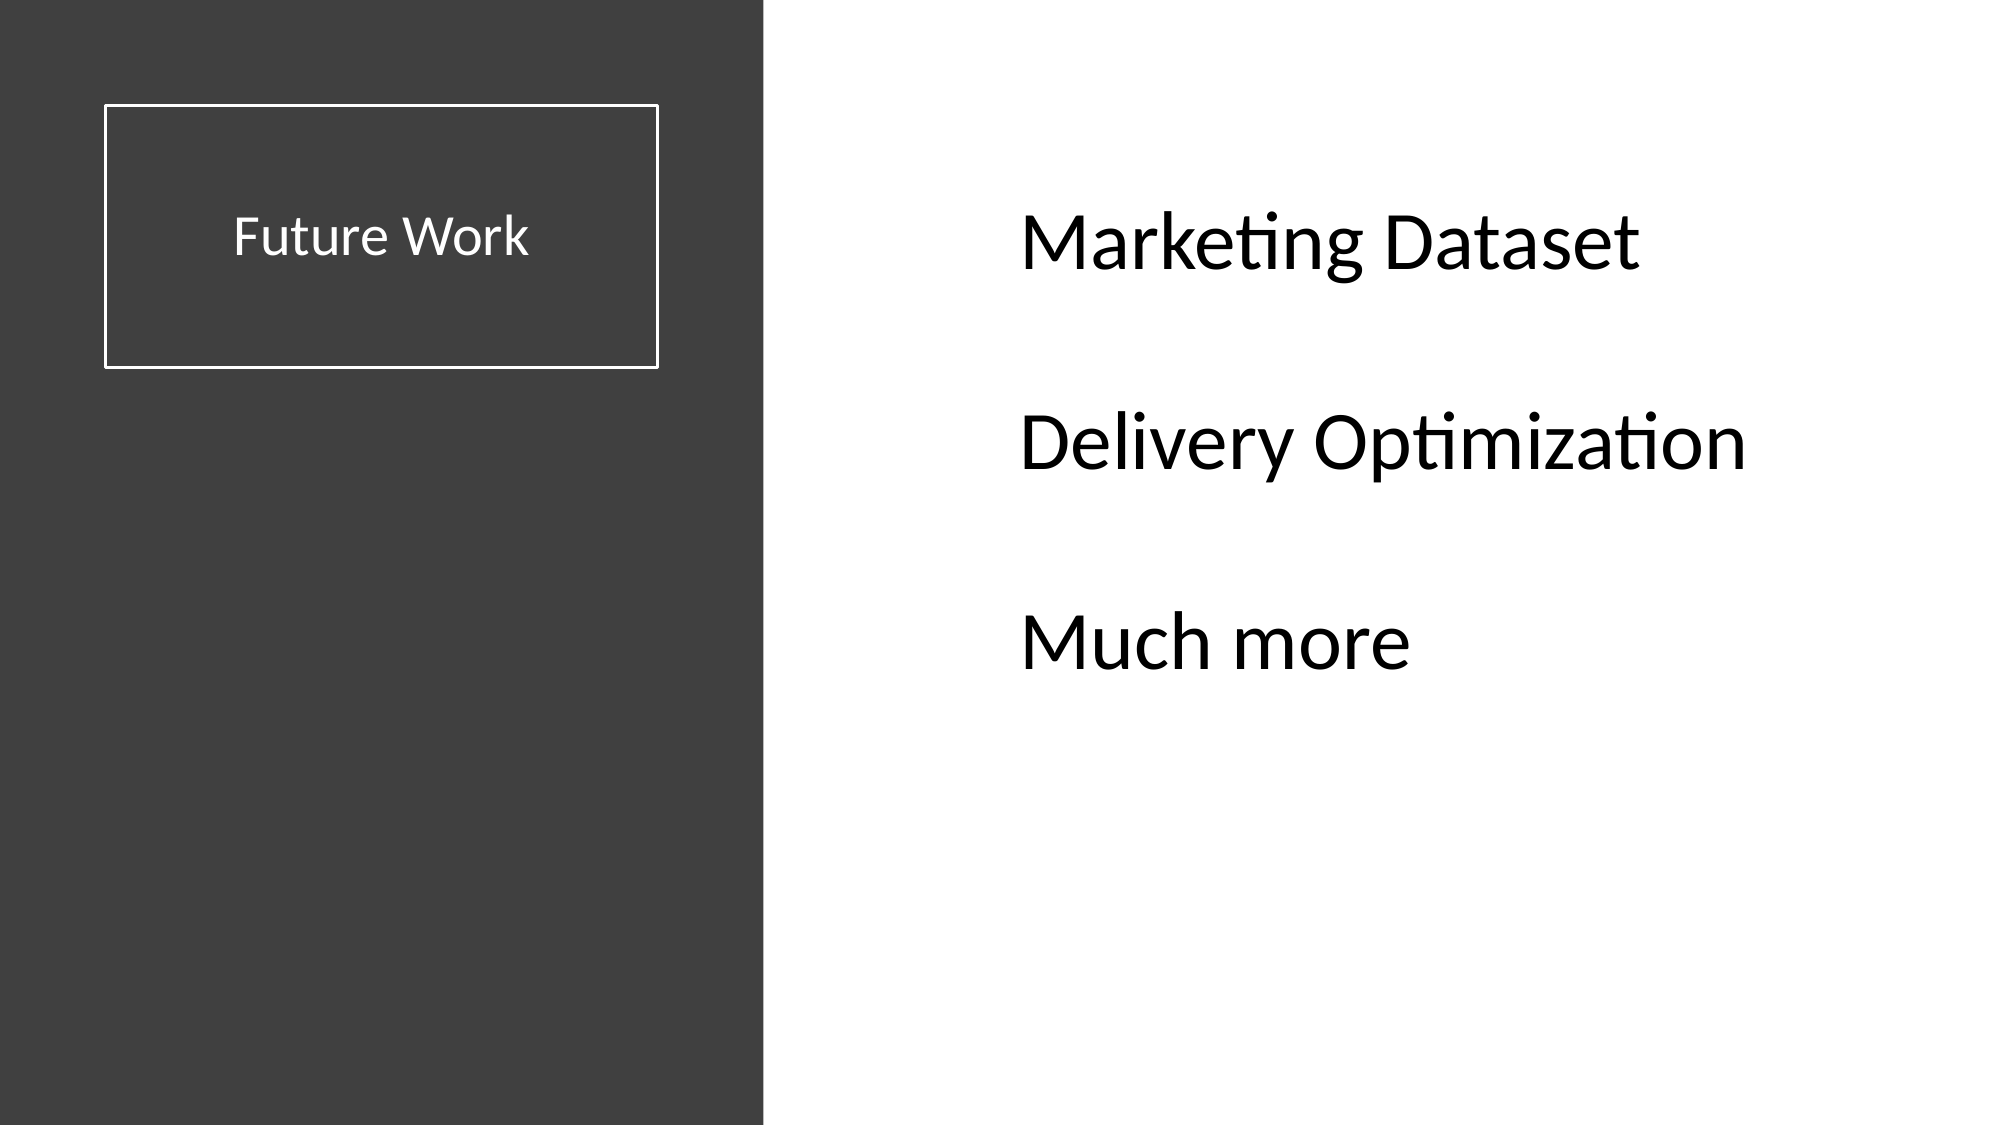

# Future Work
Marketing Dataset

Delivery Optimization

Much more